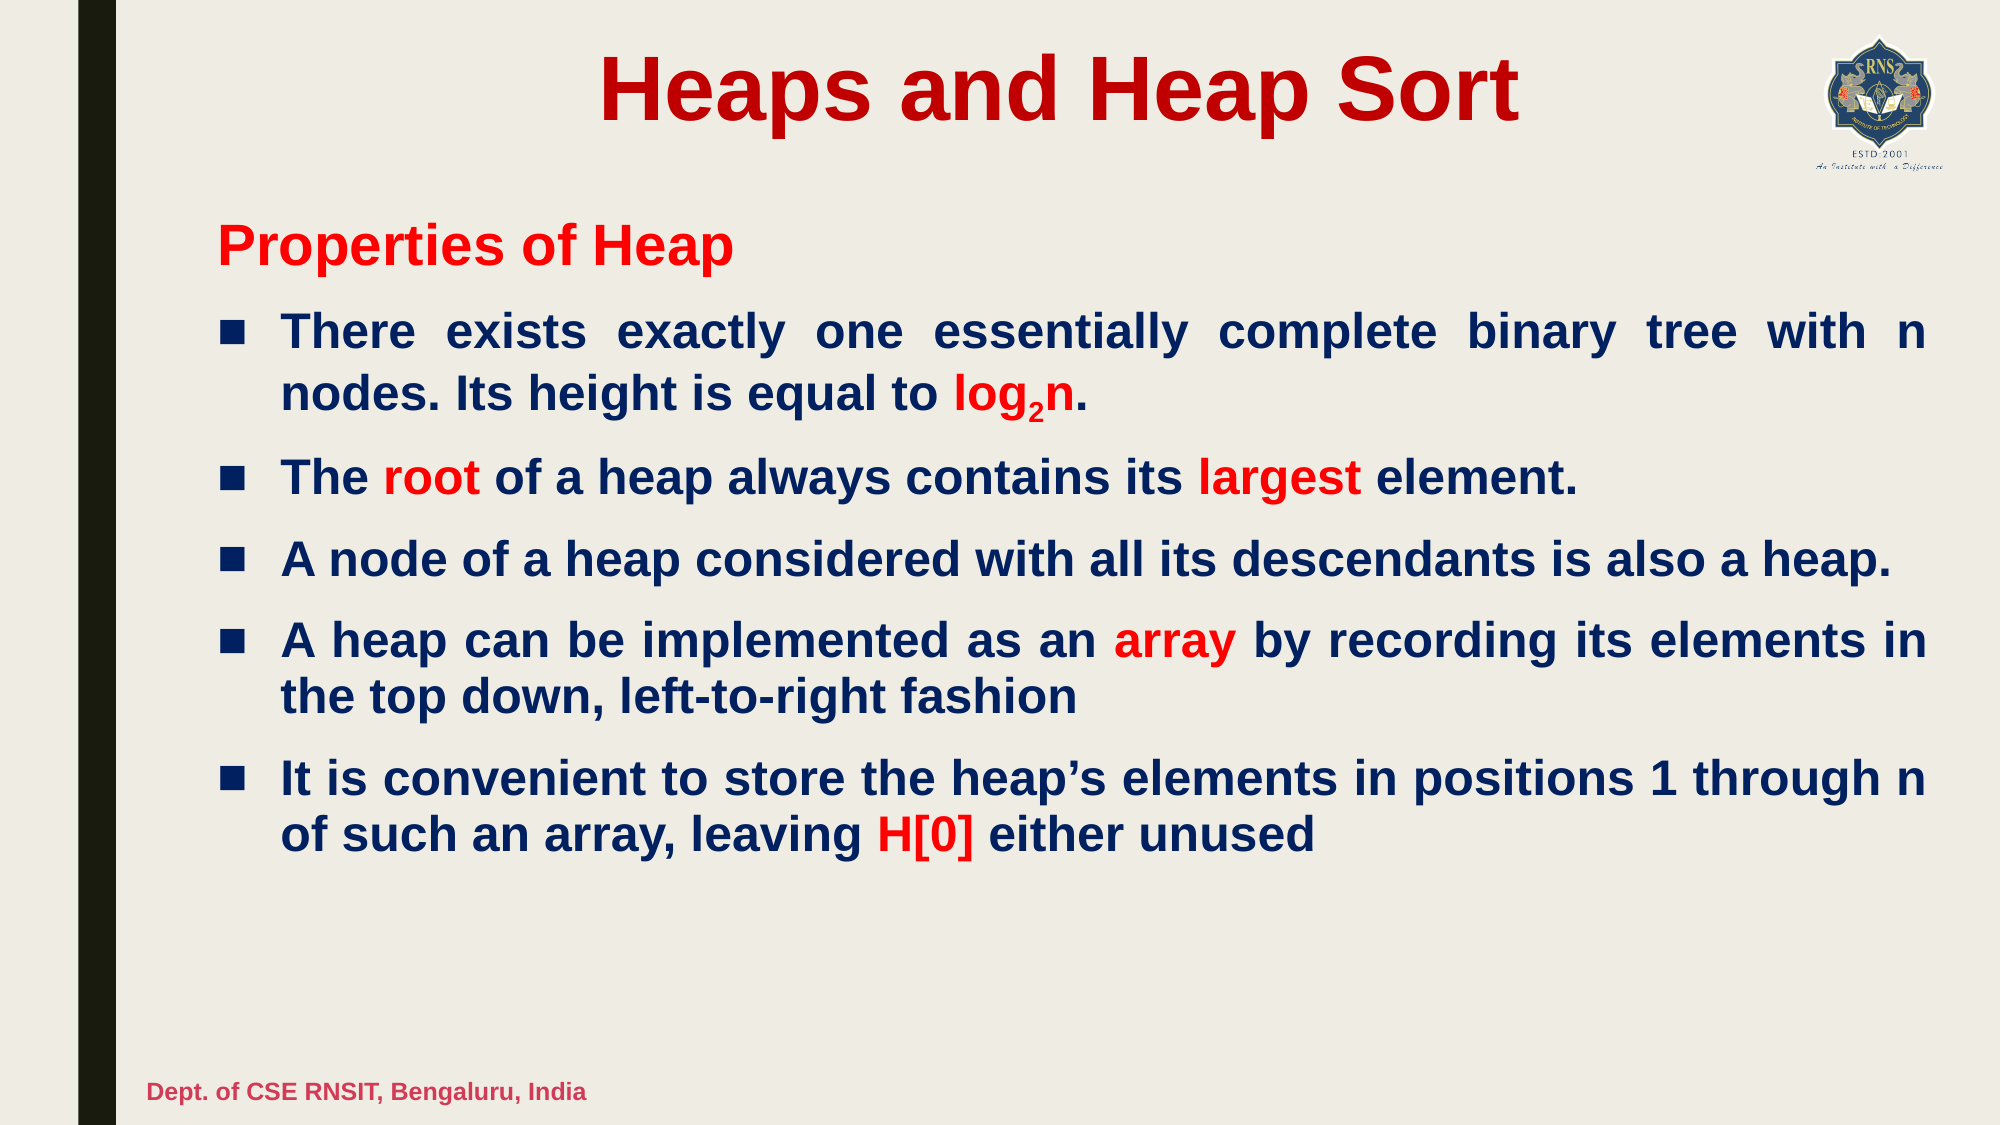

# Heaps and Heap Sort
Properties of Heap
There exists exactly one essentially complete binary tree with n nodes. Its height is equal to log2n.
The root of a heap always contains its largest element.
A node of a heap considered with all its descendants is also a heap.
A heap can be implemented as an array by recording its elements in the top down, left-to-right fashion
It is convenient to store the heap’s elements in positions 1 through n of such an array, leaving H[0] either unused
Dept. of CSE RNSIT, Bengaluru, India